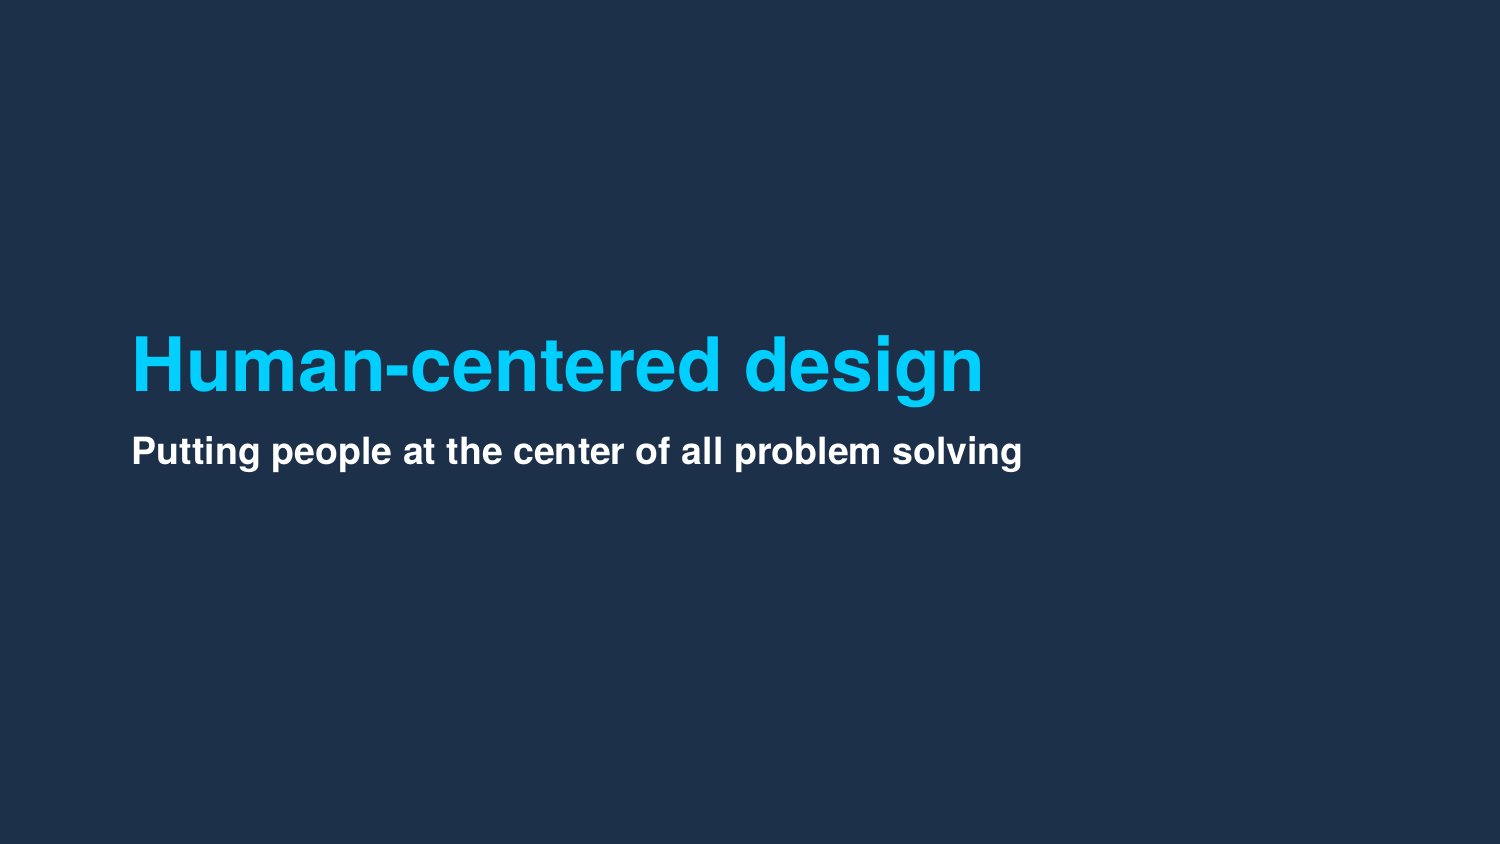

# Human-centered design
Putting people at the center of all problem solving